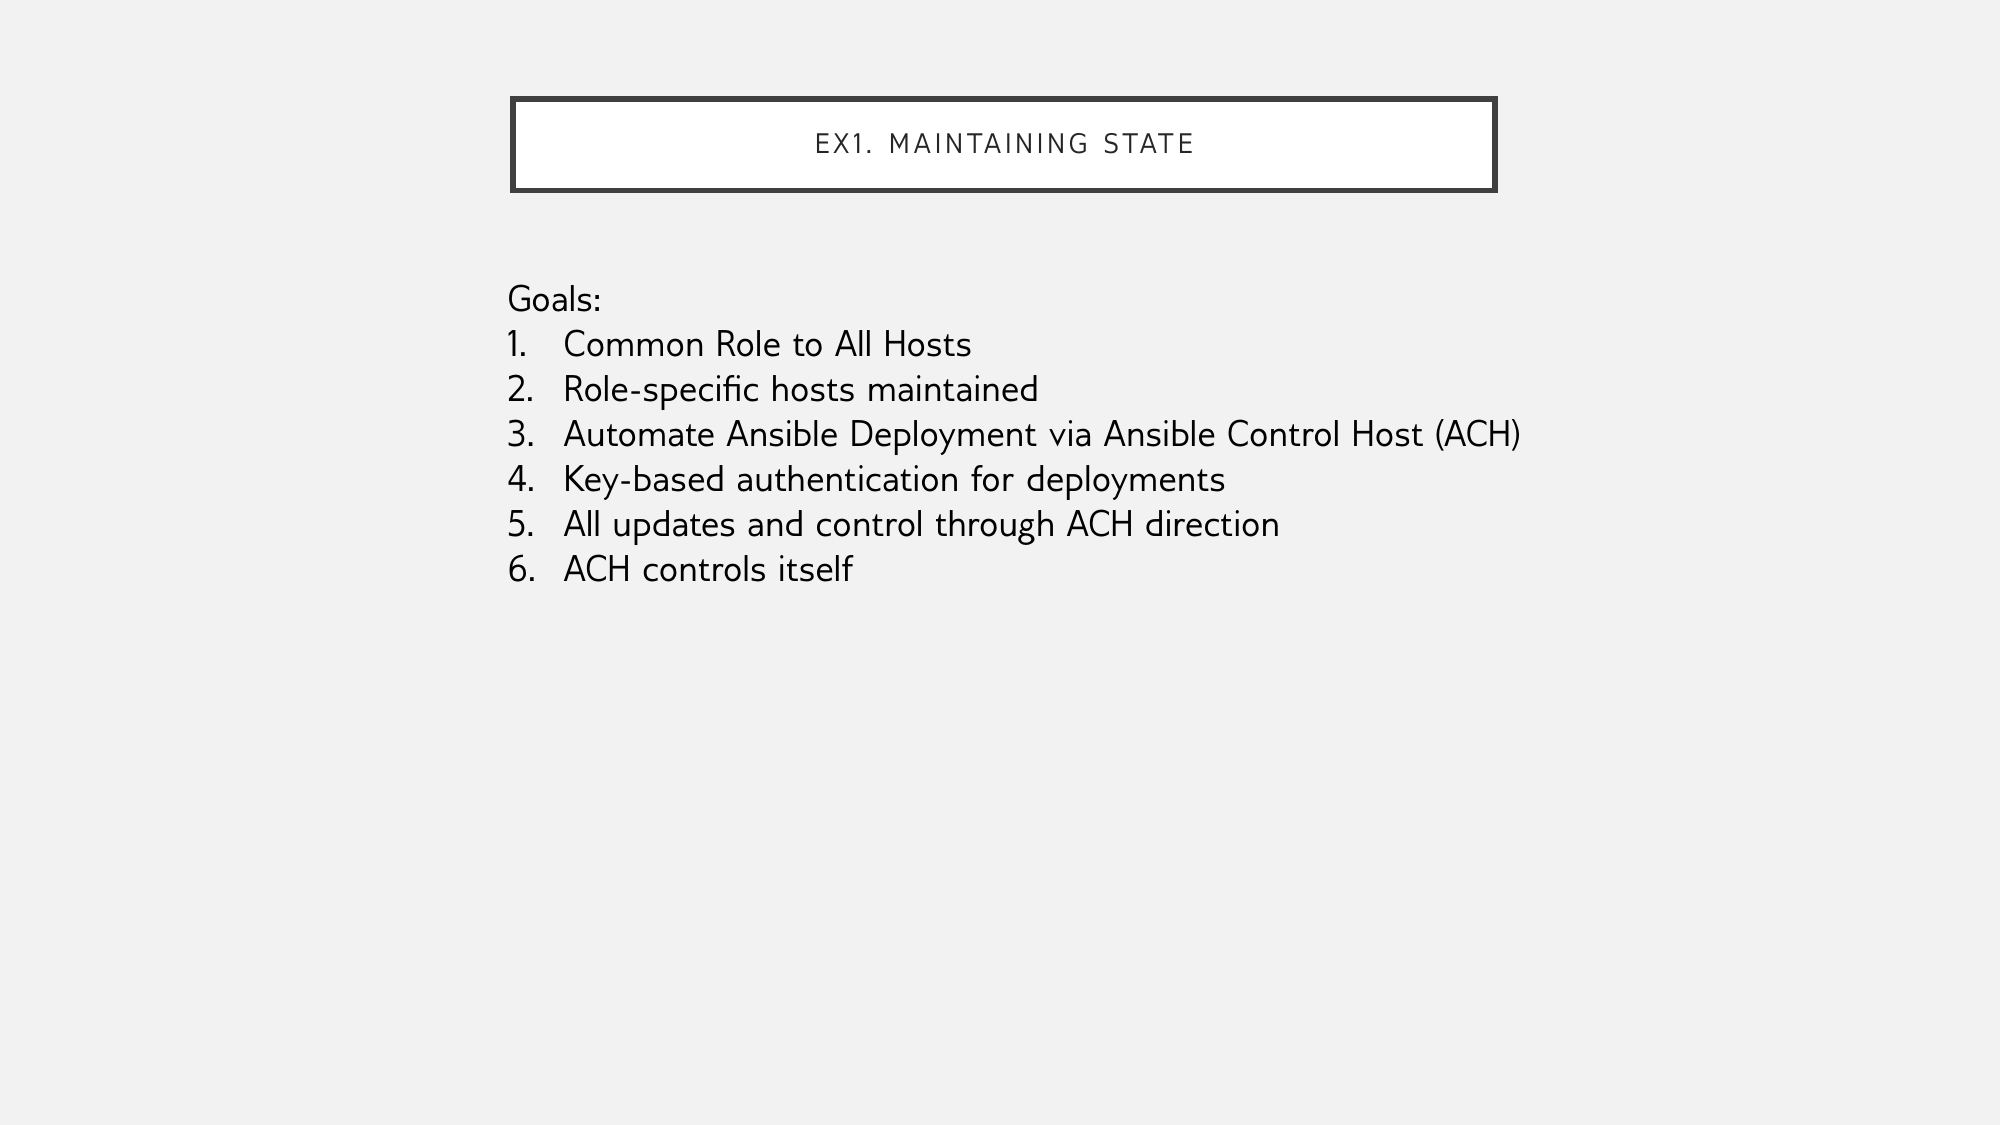

# Ex1. Maintaining State
Goals:
Common Role to All Hosts
Role-specific hosts maintained
Automate Ansible Deployment via Ansible Control Host (ACH)
Key-based authentication for deployments
All updates and control through ACH direction
ACH controls itself